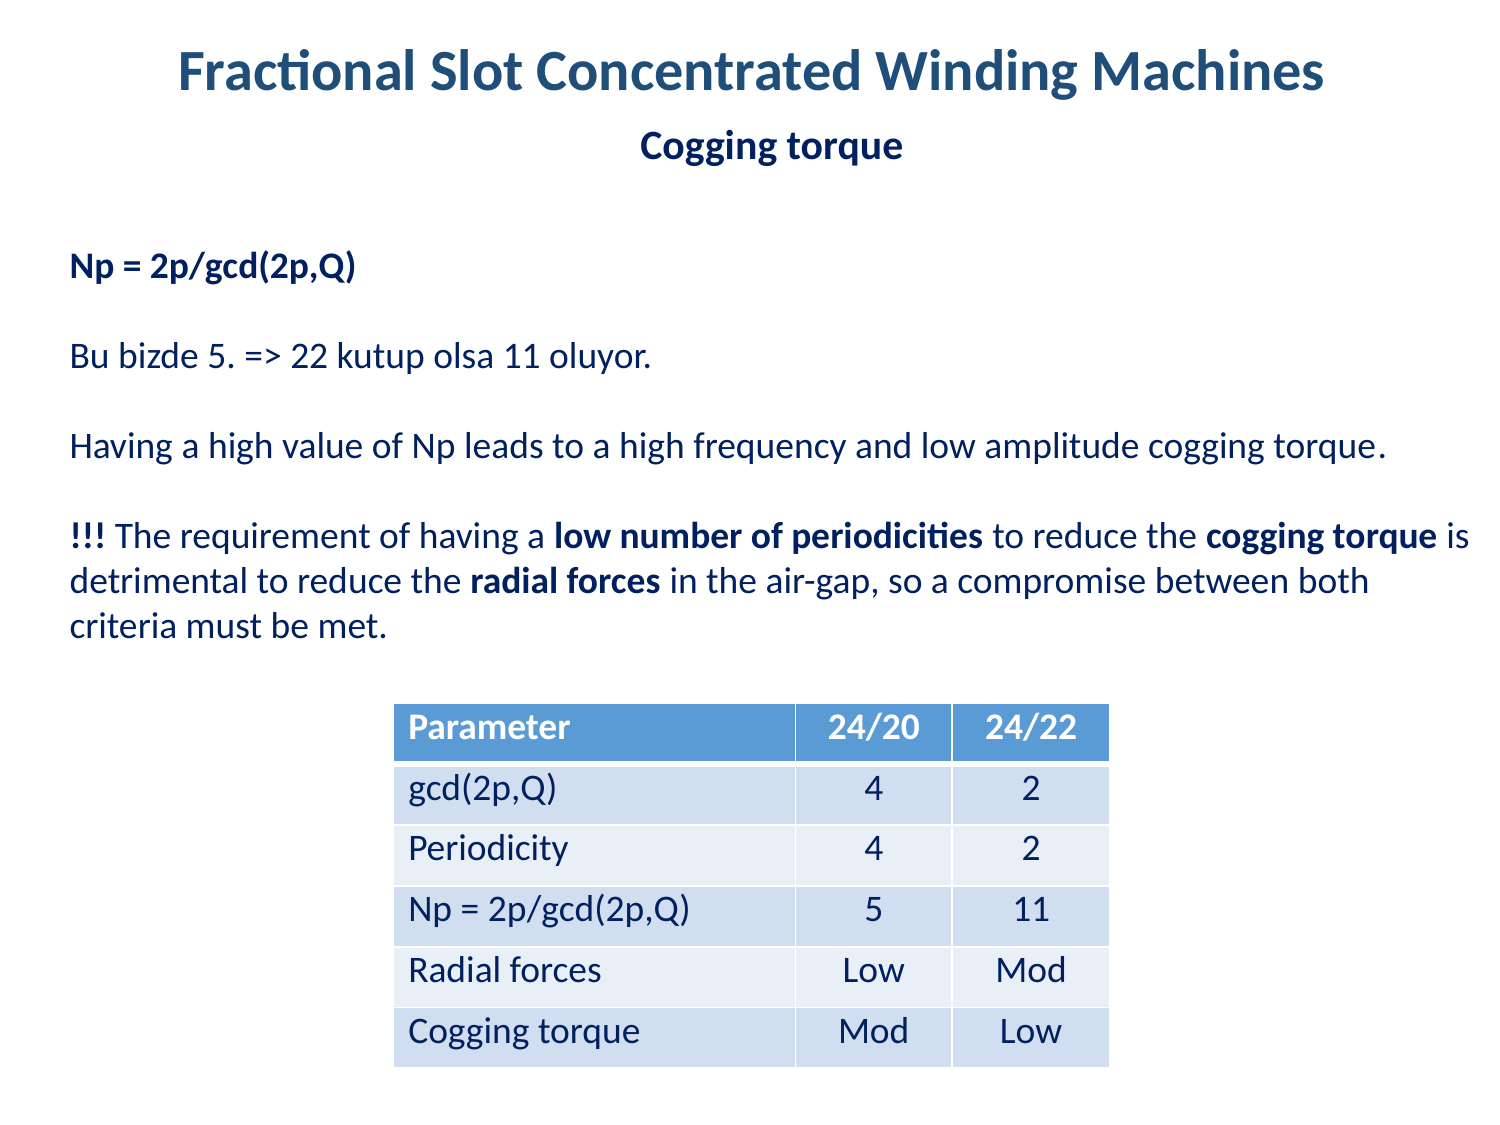

Fractional Slot Concentrated Winding Machines
Cogging torque
Np = 2p/gcd(2p,Q)

Bu bizde 5. => 22 kutup olsa 11 oluyor.

Having a high value of Np leads to a high frequency and low amplitude cogging torque.

!!! The requirement of having a low number of periodicities to reduce the cogging torque is detrimental to reduce the radial forces in the air-gap, so a compromise between both criteria must be met.
| Parameter | 24/20 | 24/22 |
| --- | --- | --- |
| gcd(2p,Q) | 4 | 2 |
| Periodicity | 4 | 2 |
| Np = 2p/gcd(2p,Q) | 5 | 11 |
| Radial forces | Low | Mod |
| Cogging torque | Mod | Low |